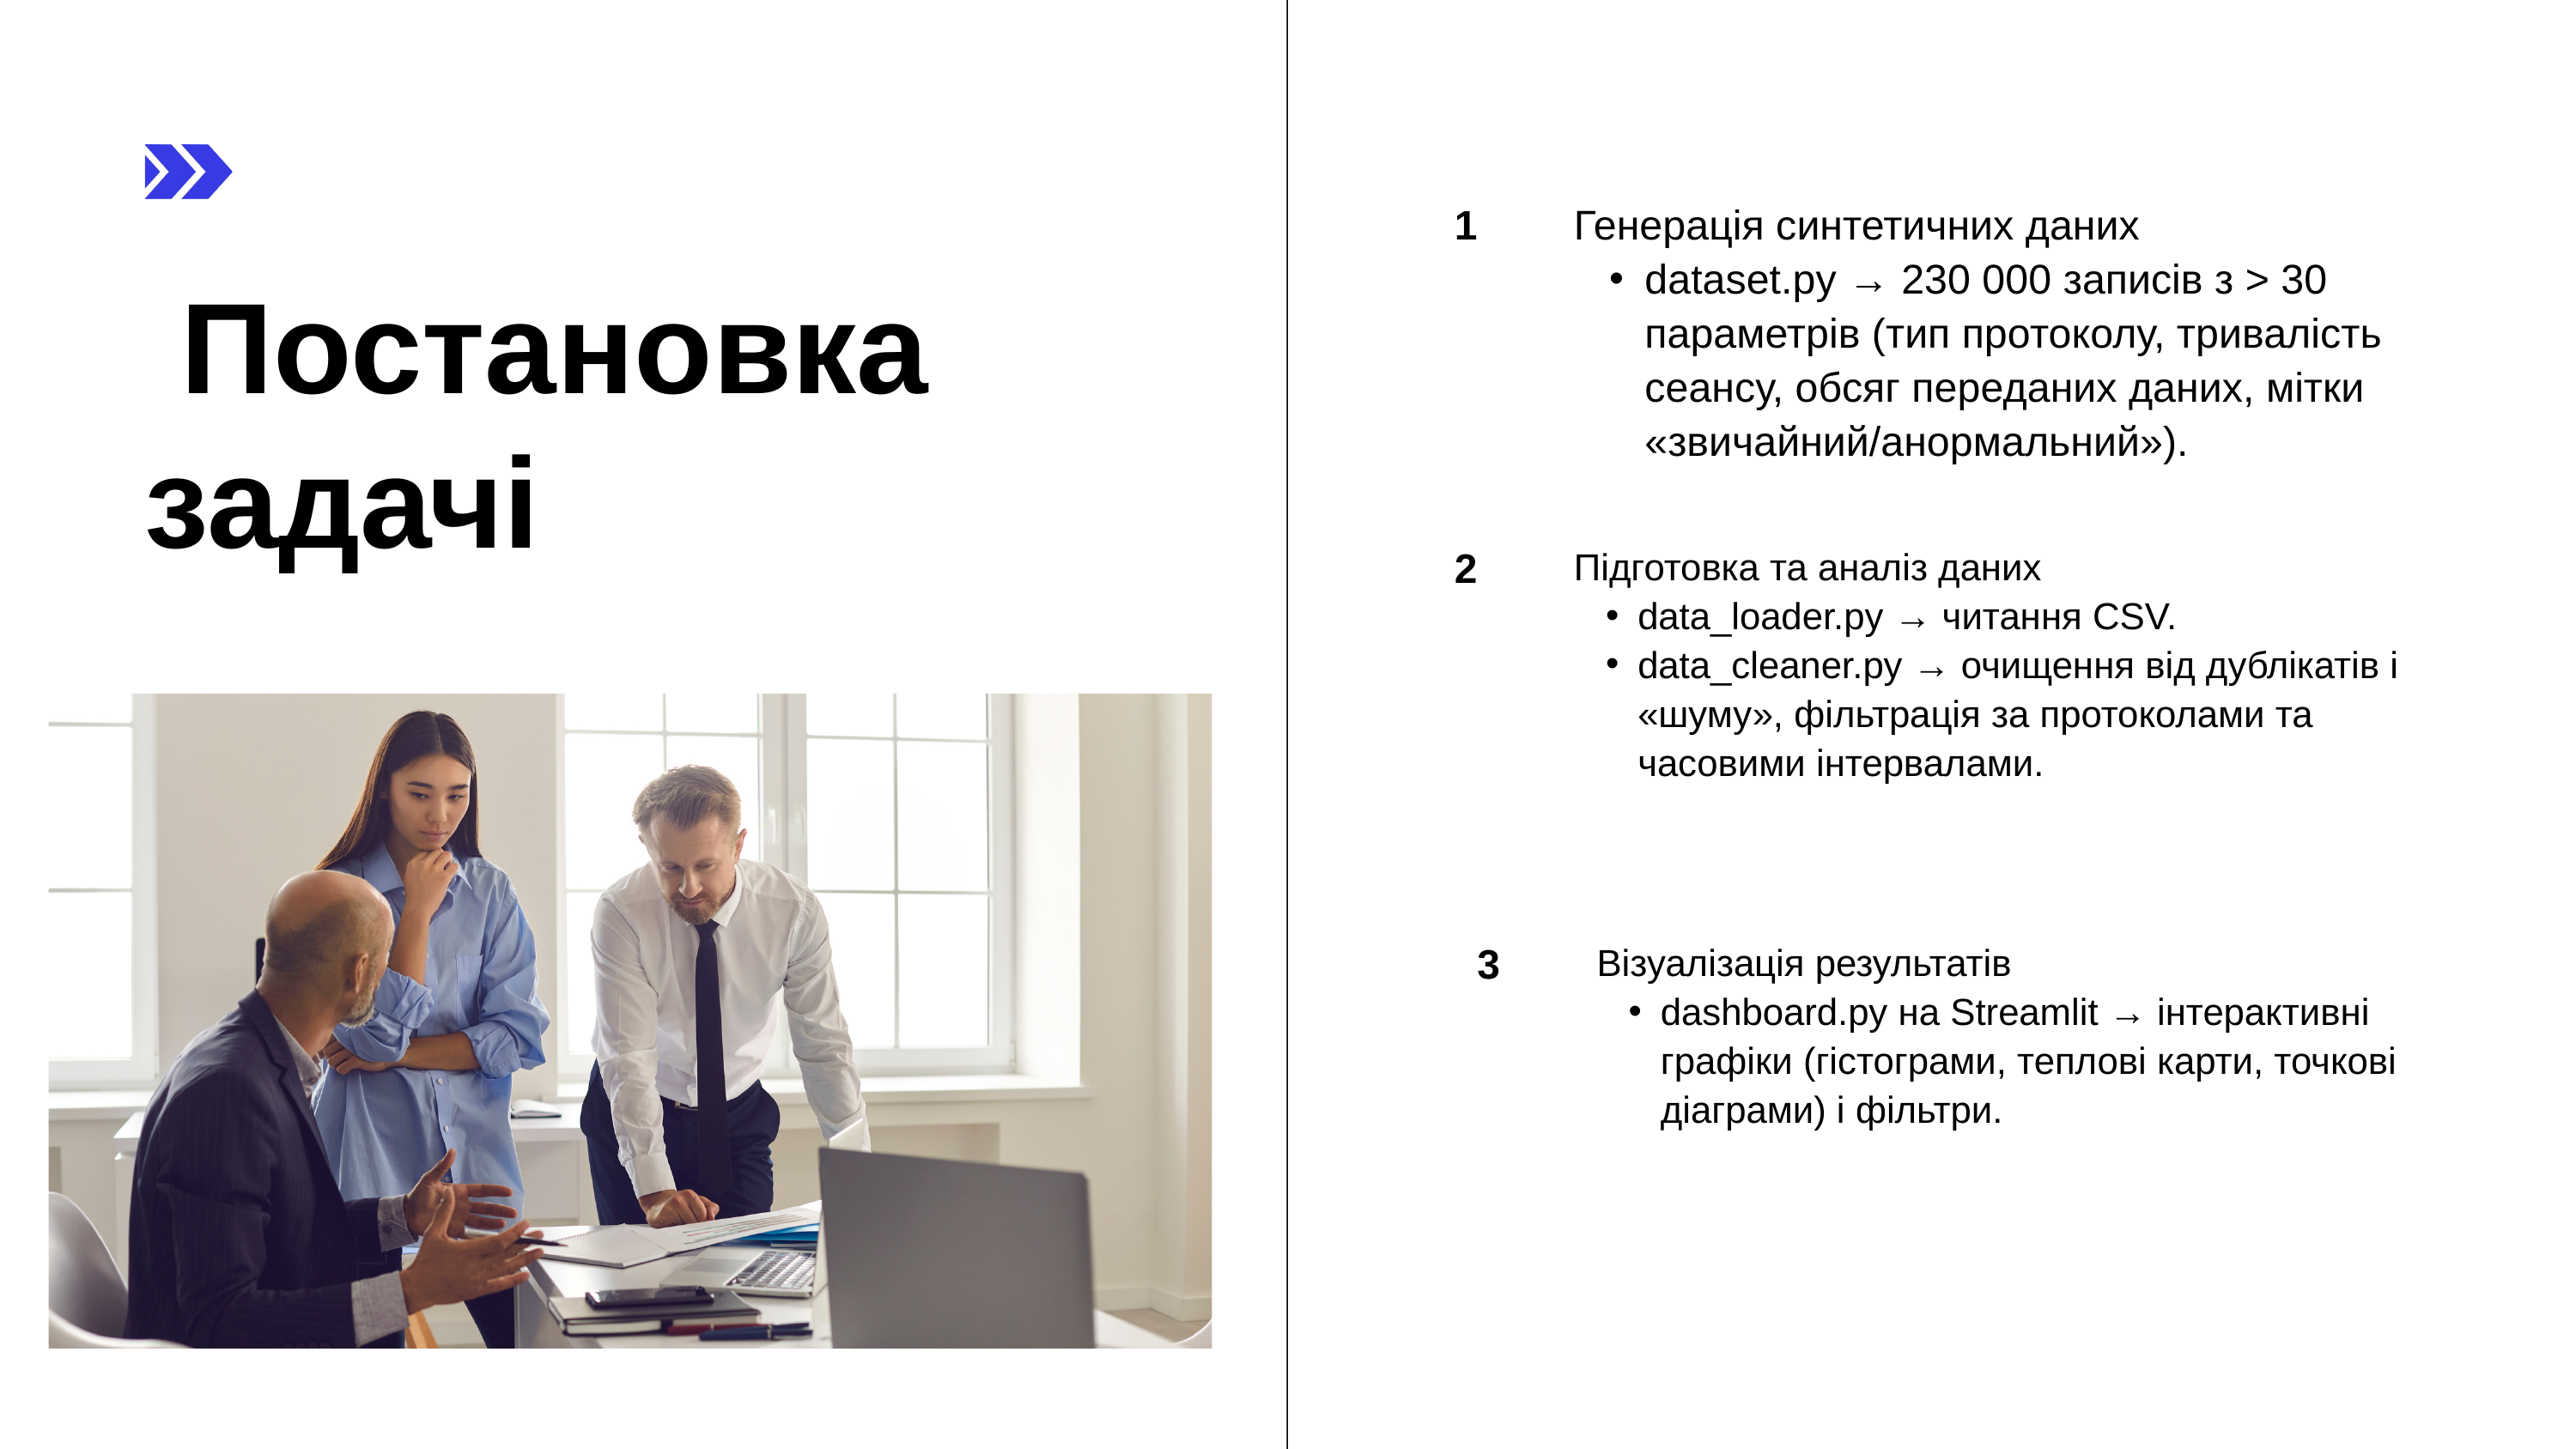

Генерація синтетичних даних
dataset.py → 230 000 записів з > 30 параметрів (тип протоколу, тривалість сеансу, обсяг переданих даних, мітки «звичайний/анормальний»).

1
 Постановка задачі
Підготовка та аналіз даних
data_loader.py → читання CSV.
data_cleaner.py → очищення від дублікатів і «шуму», фільтрація за протоколами та часовими інтервалами.

2

Візуалізація результатів
dashboard.py на Streamlit → інтерактивні графіки (гістограми, теплові карти, точкові діаграми) і фільтри.

3